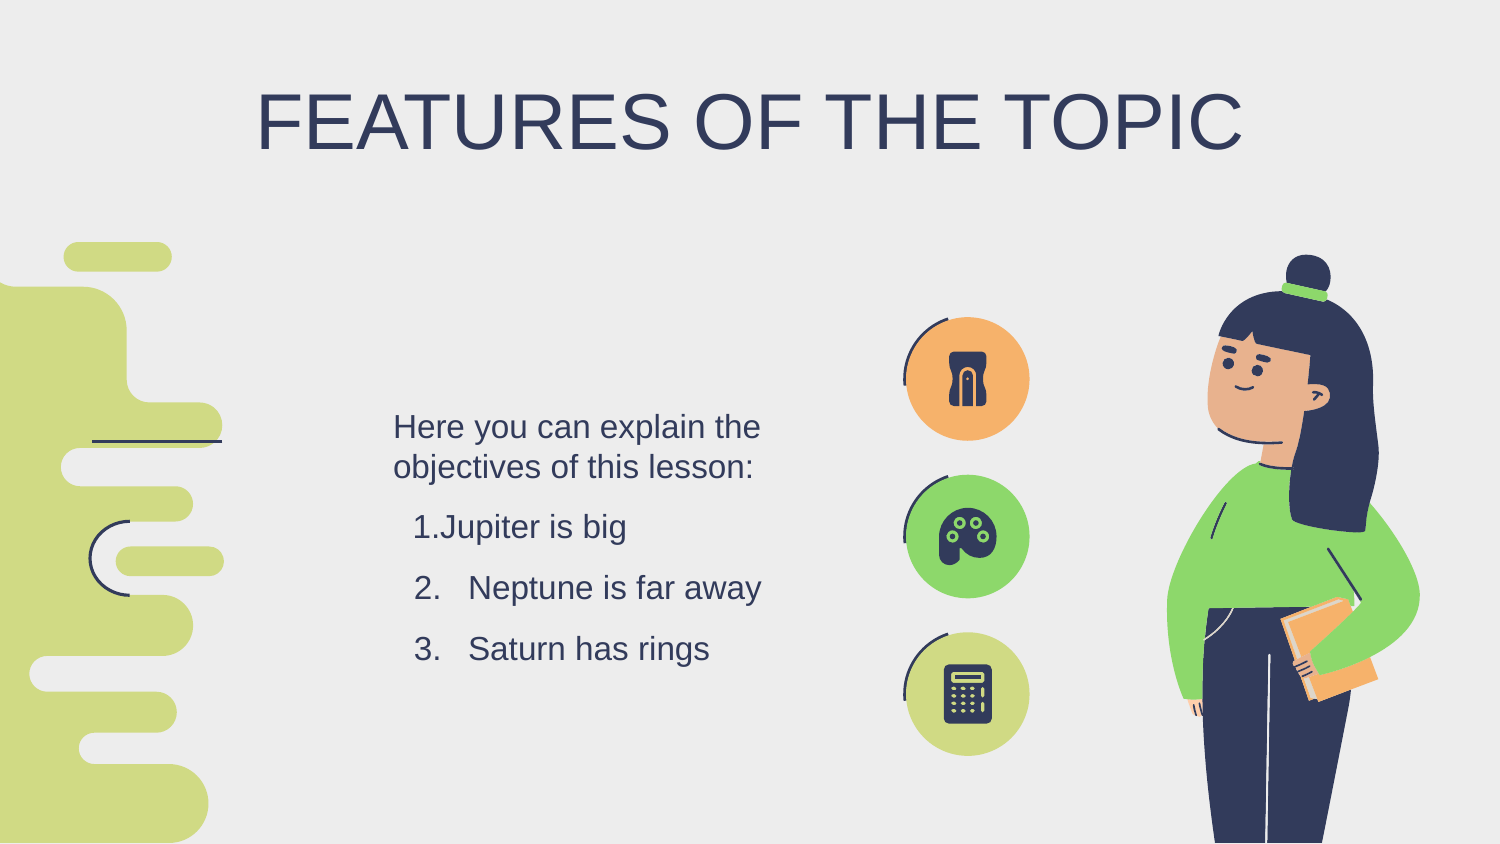

# FEATURES OF THE TOPIC

Here you can explain the objectives of this lesson:
Jupiter is big
Neptune is far away
Saturn has rings